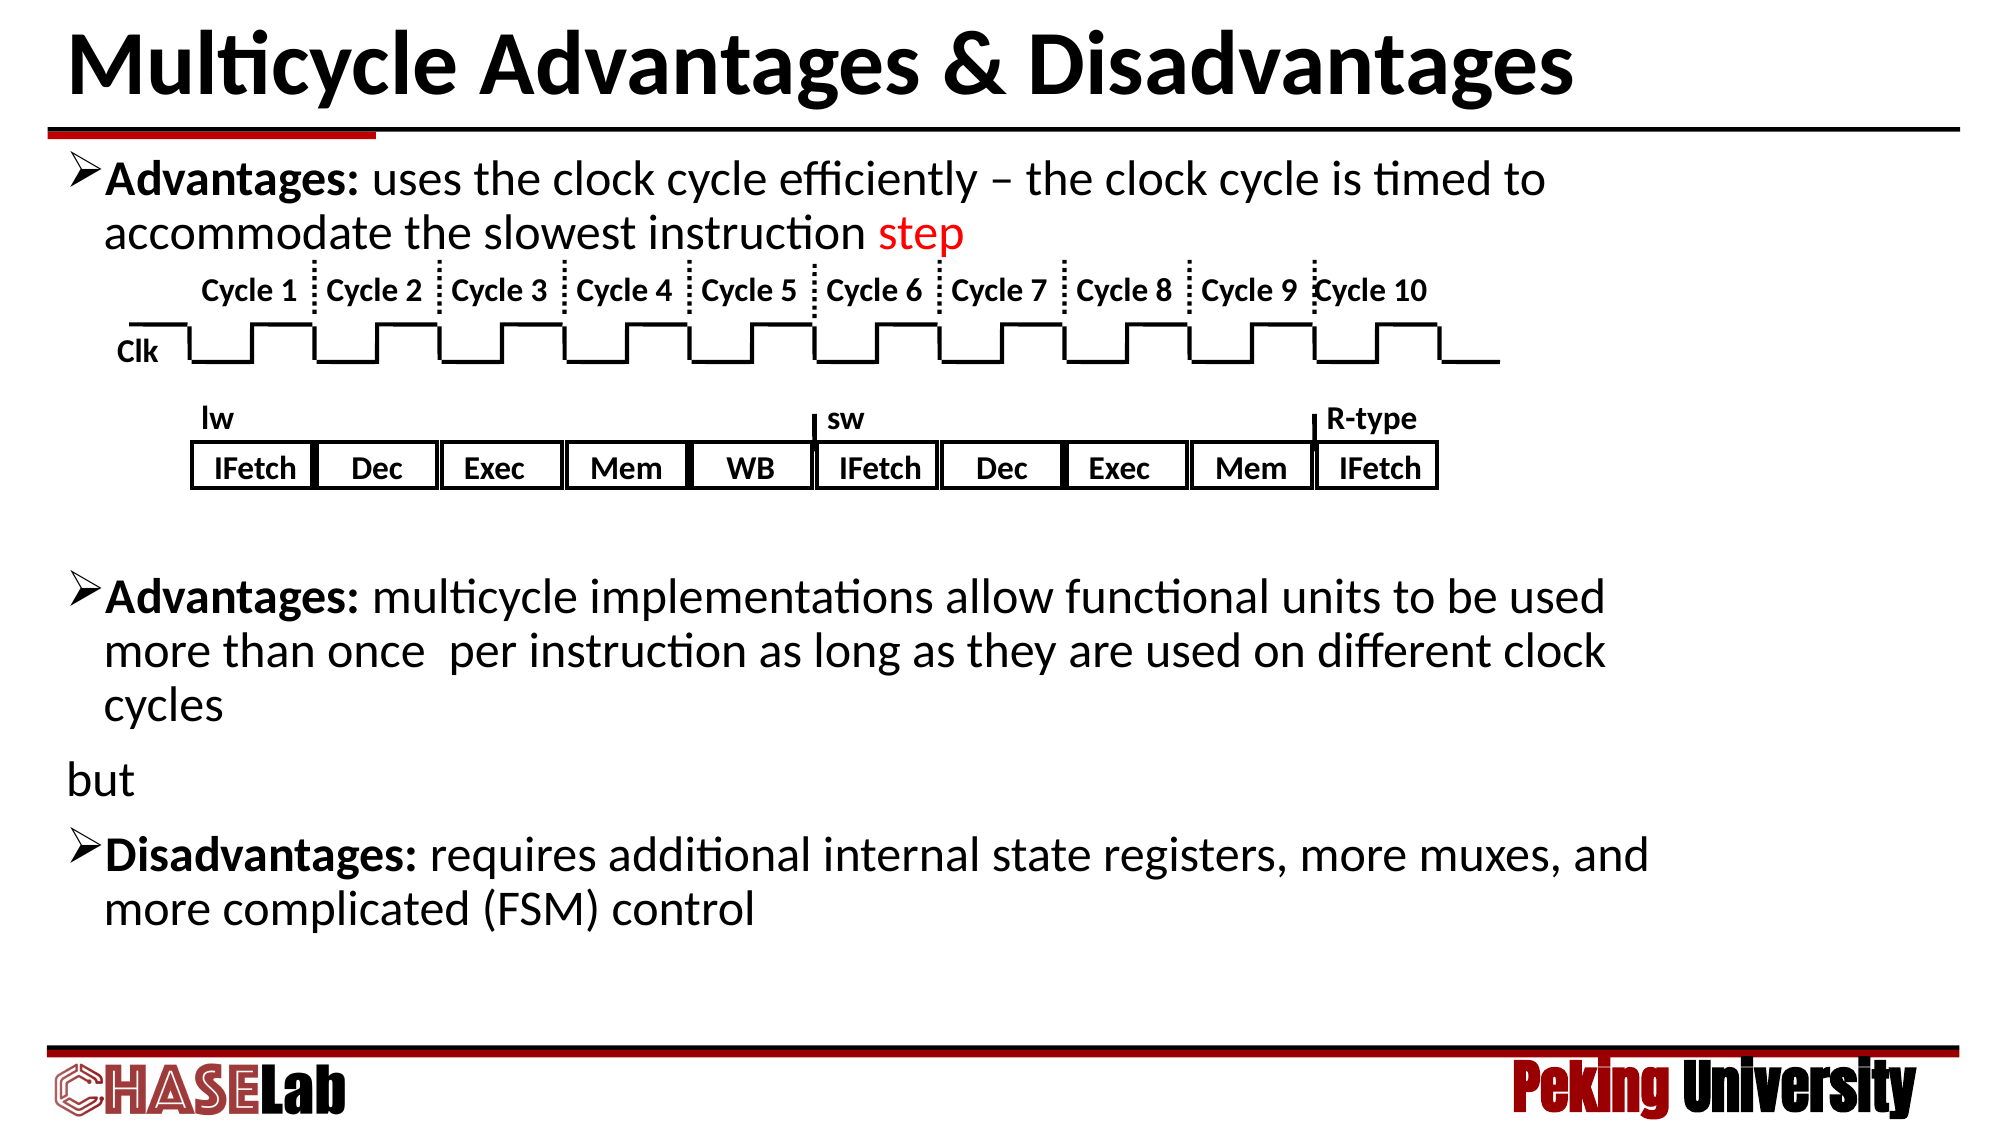

# Multicycle Advantages & Disadvantages
Advantages: uses the clock cycle efficiently – the clock cycle is timed to accommodate the slowest instruction step

Advantages: multicycle implementations allow functional units to be used more than once  per instruction as long as they are used on different clock cycles
but
Disadvantages: requires additional internal state registers, more muxes, and more complicated (FSM) control

Cycle 1
Cycle 2
Cycle 3
Cycle 4
Cycle 5
Cycle 6
Cycle 7
Cycle 8
Cycle 9
Cycle 10

Clk

lw
sw
R-type

IFetch

Dec

Exec

Mem

WB

IFetch

Dec

Exec

Mem

IFetch